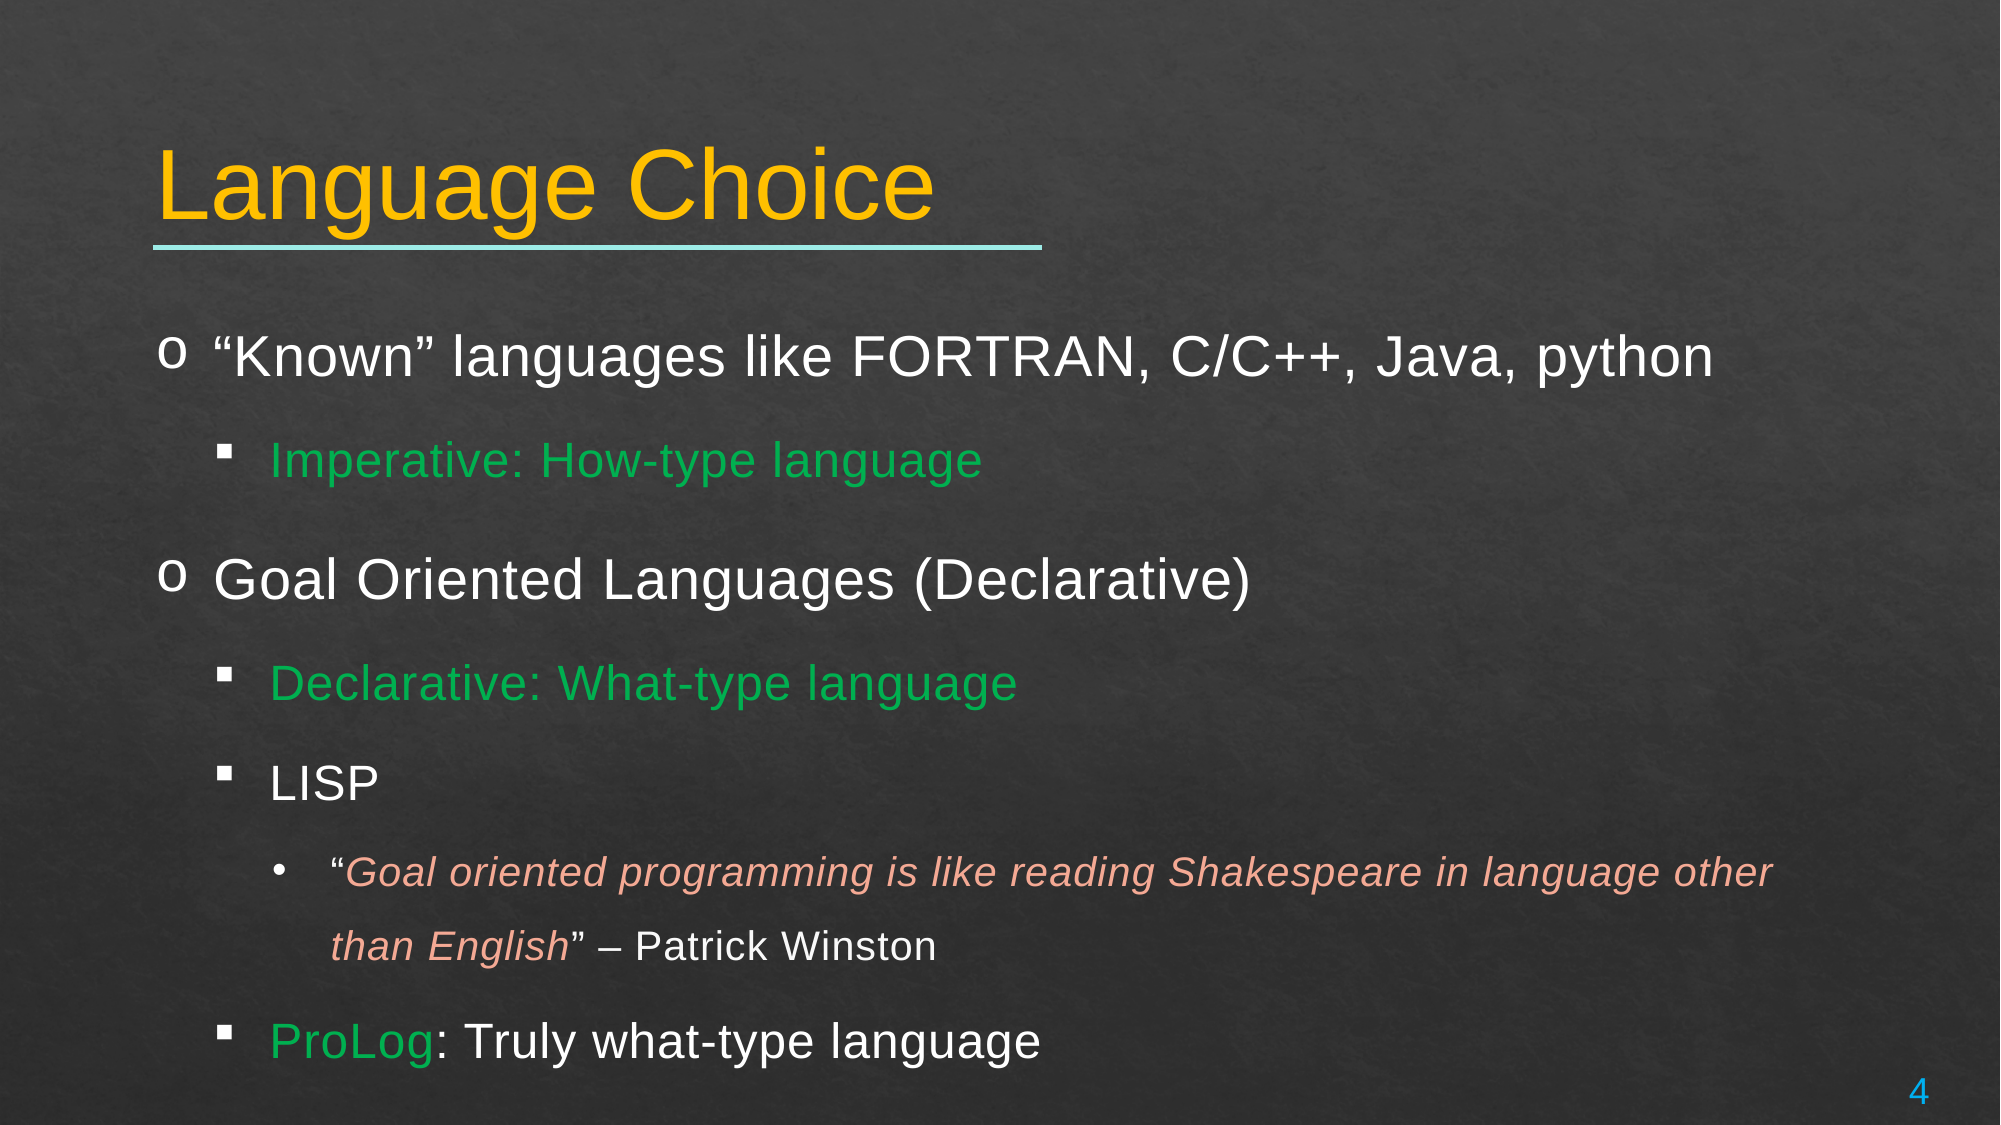

# Language Choice
“Known” languages like FORTRAN, C/C++, Java, python
Imperative: How-type language
Goal Oriented Languages (Declarative)
Declarative: What-type language
LISP
“Goal oriented programming is like reading Shakespeare in language other than English” – Patrick Winston
ProLog: Truly what-type language